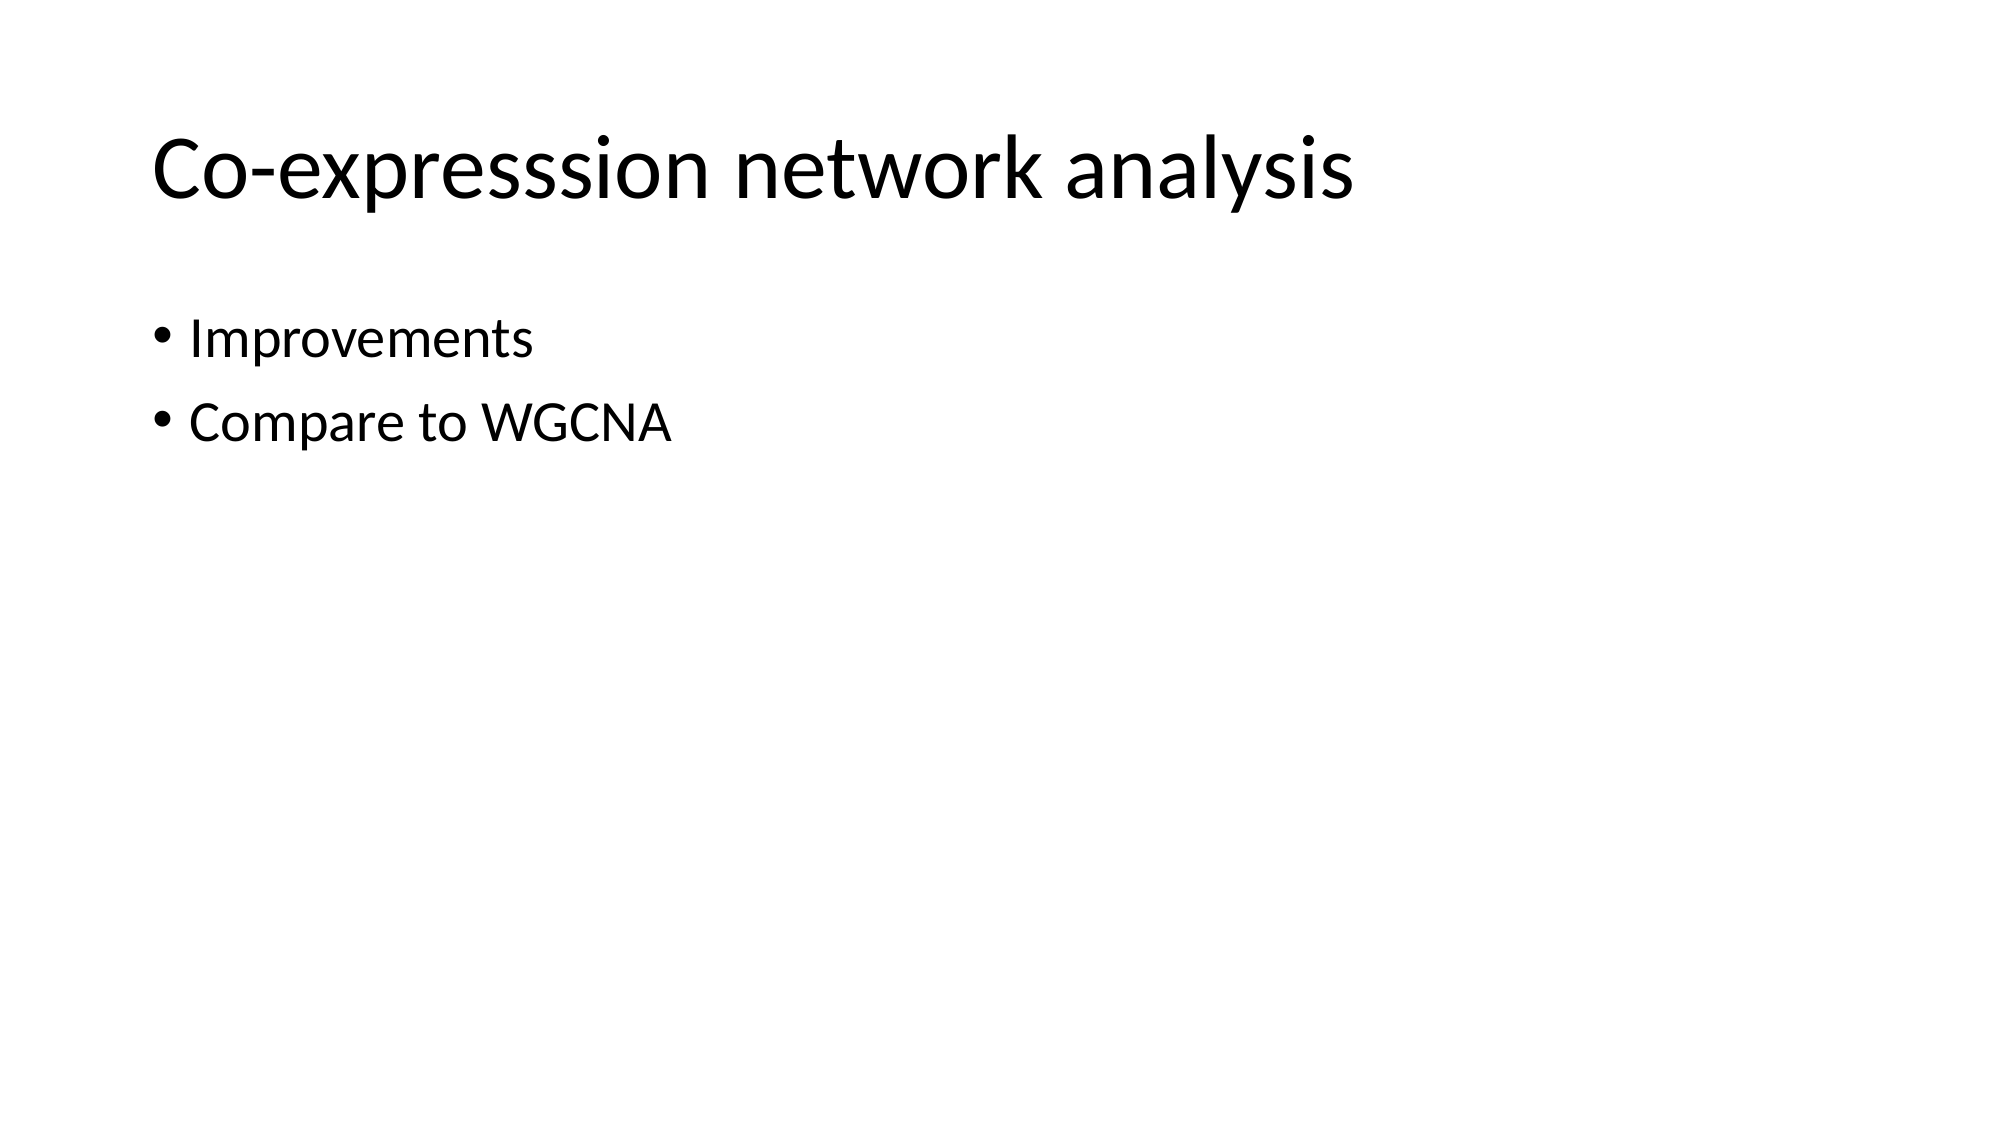

# Co-expresssion network analysis
Improvements
Compare to WGCNA